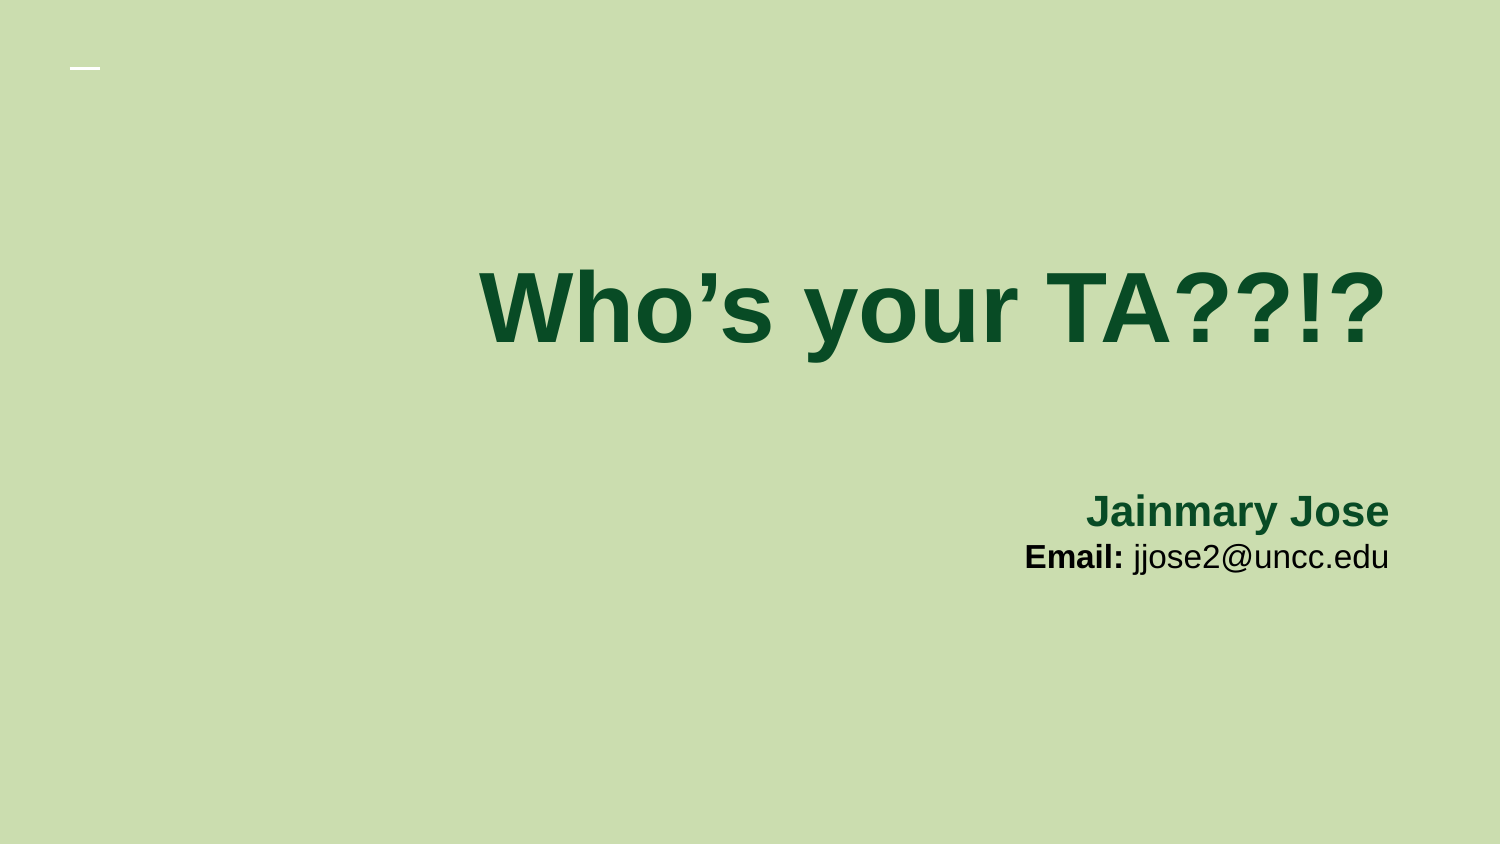

# Who’s your TA??!? Jainmary Jose Email: jjose2@uncc.edu